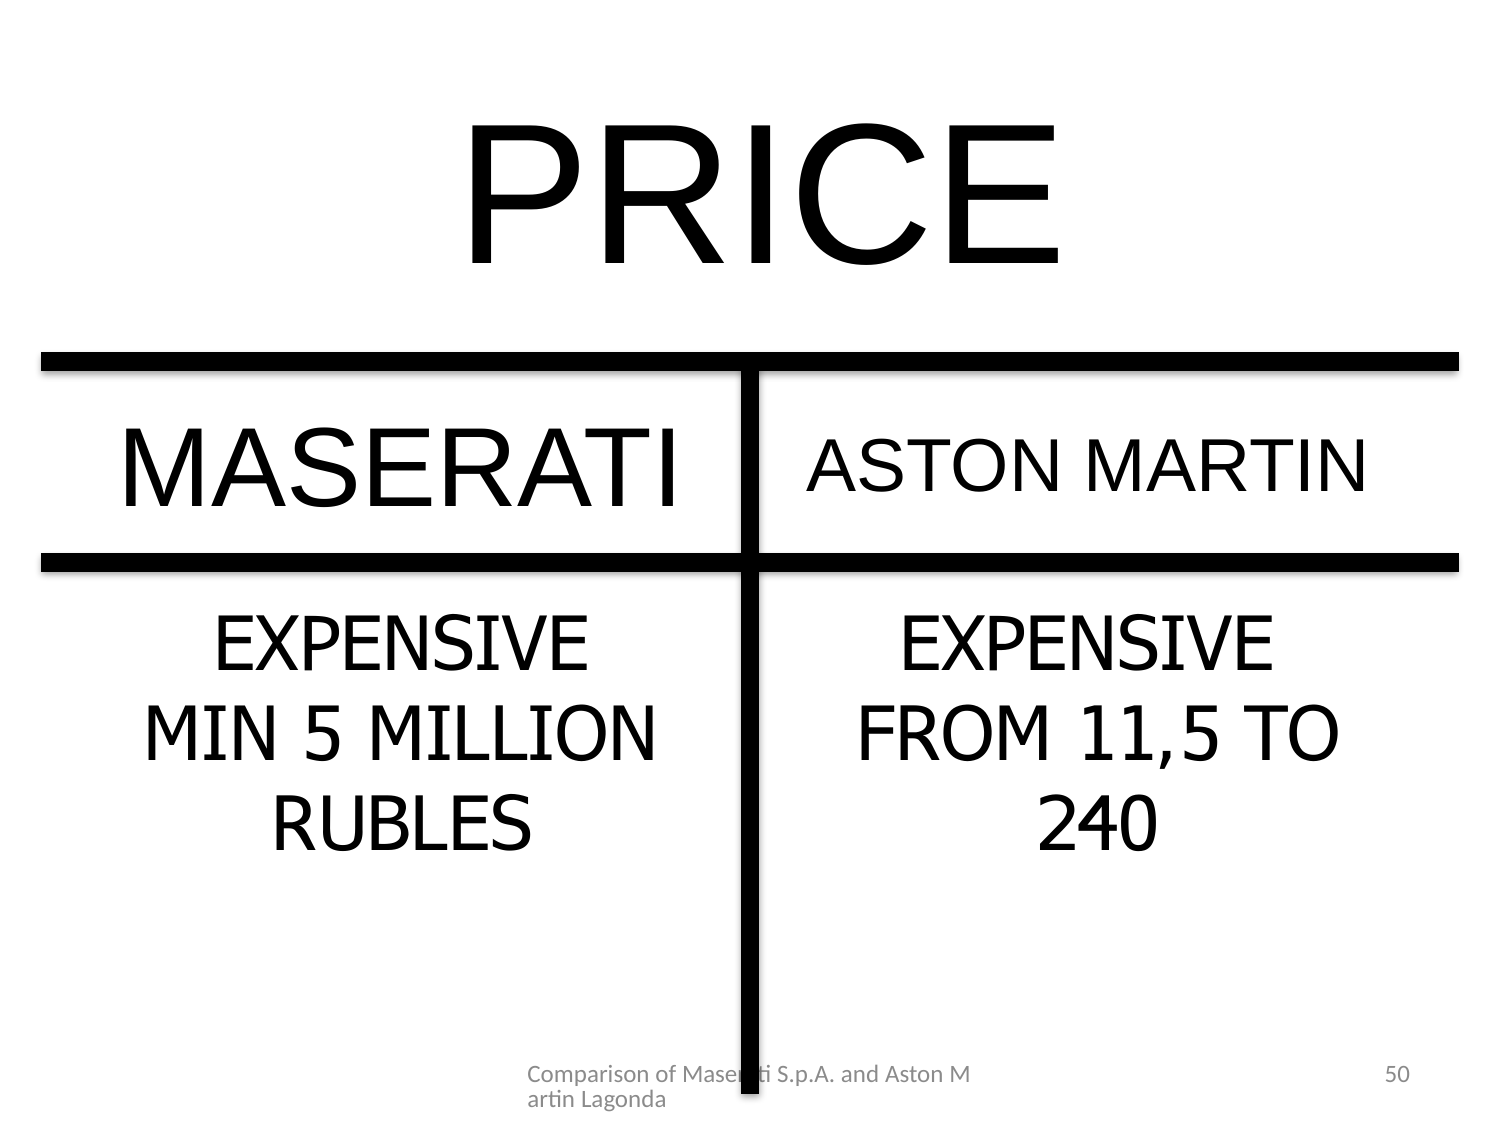

PRICE
MASERATI
ASTON MARTIN
EXPENSIVE
MIN 5 MILLION RUBLES
EXPENSIVE
FROM 11,5 TO 240
Comparison of Maserati S.p.A. and Aston Martin Lagonda
50